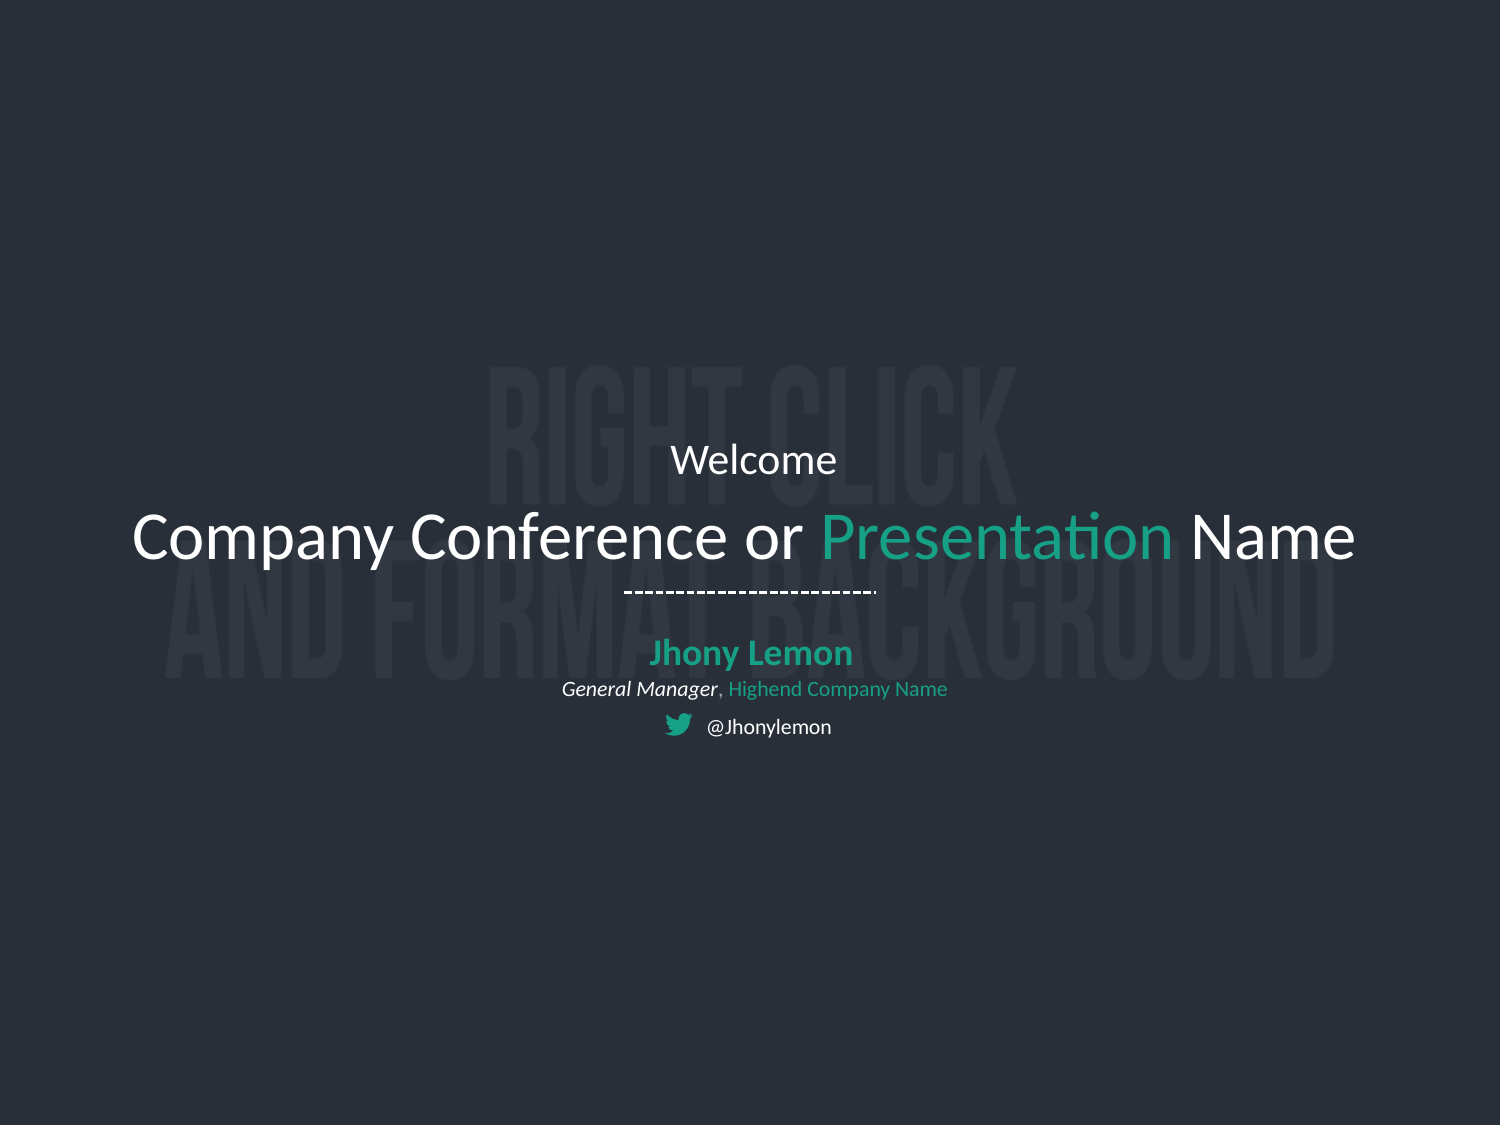

Welcome
Company Conference or Presentation Name
Jhony Lemon
General Manager, Highend Company Name
@Jhonylemon